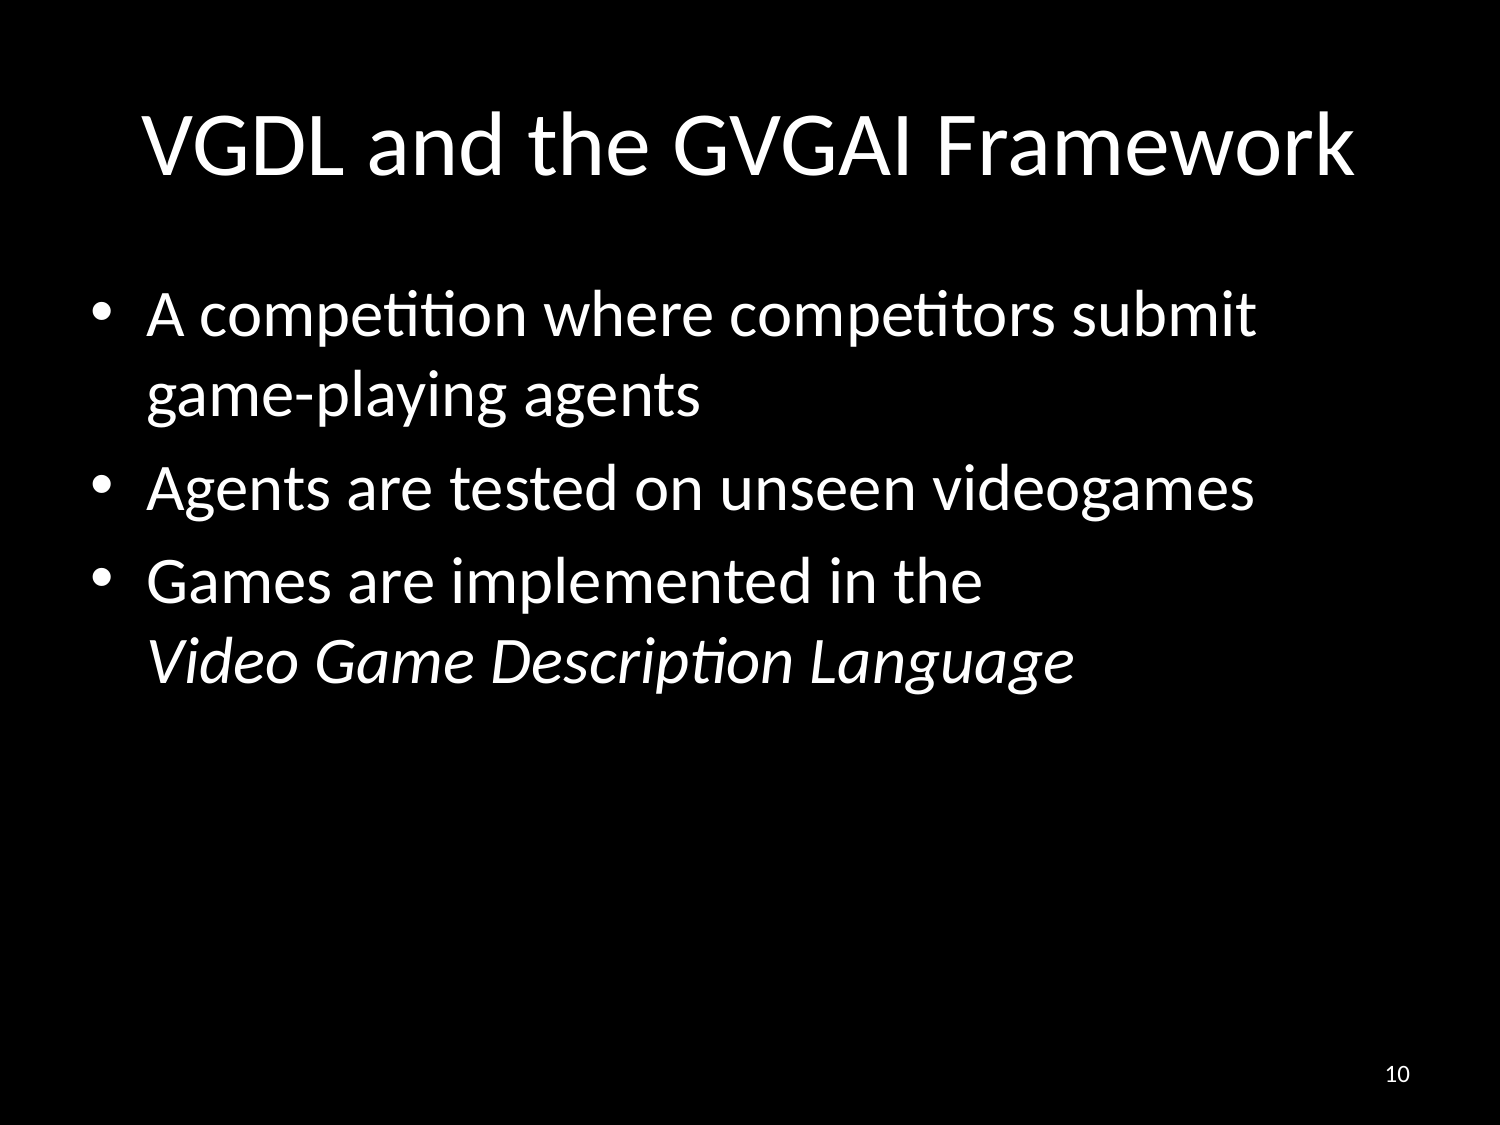

# VGDL and the GVGAI Framework
A competition where competitors submit game-playing agents
Agents are tested on unseen videogames
Games are implemented in the
Video Game Description Language

10